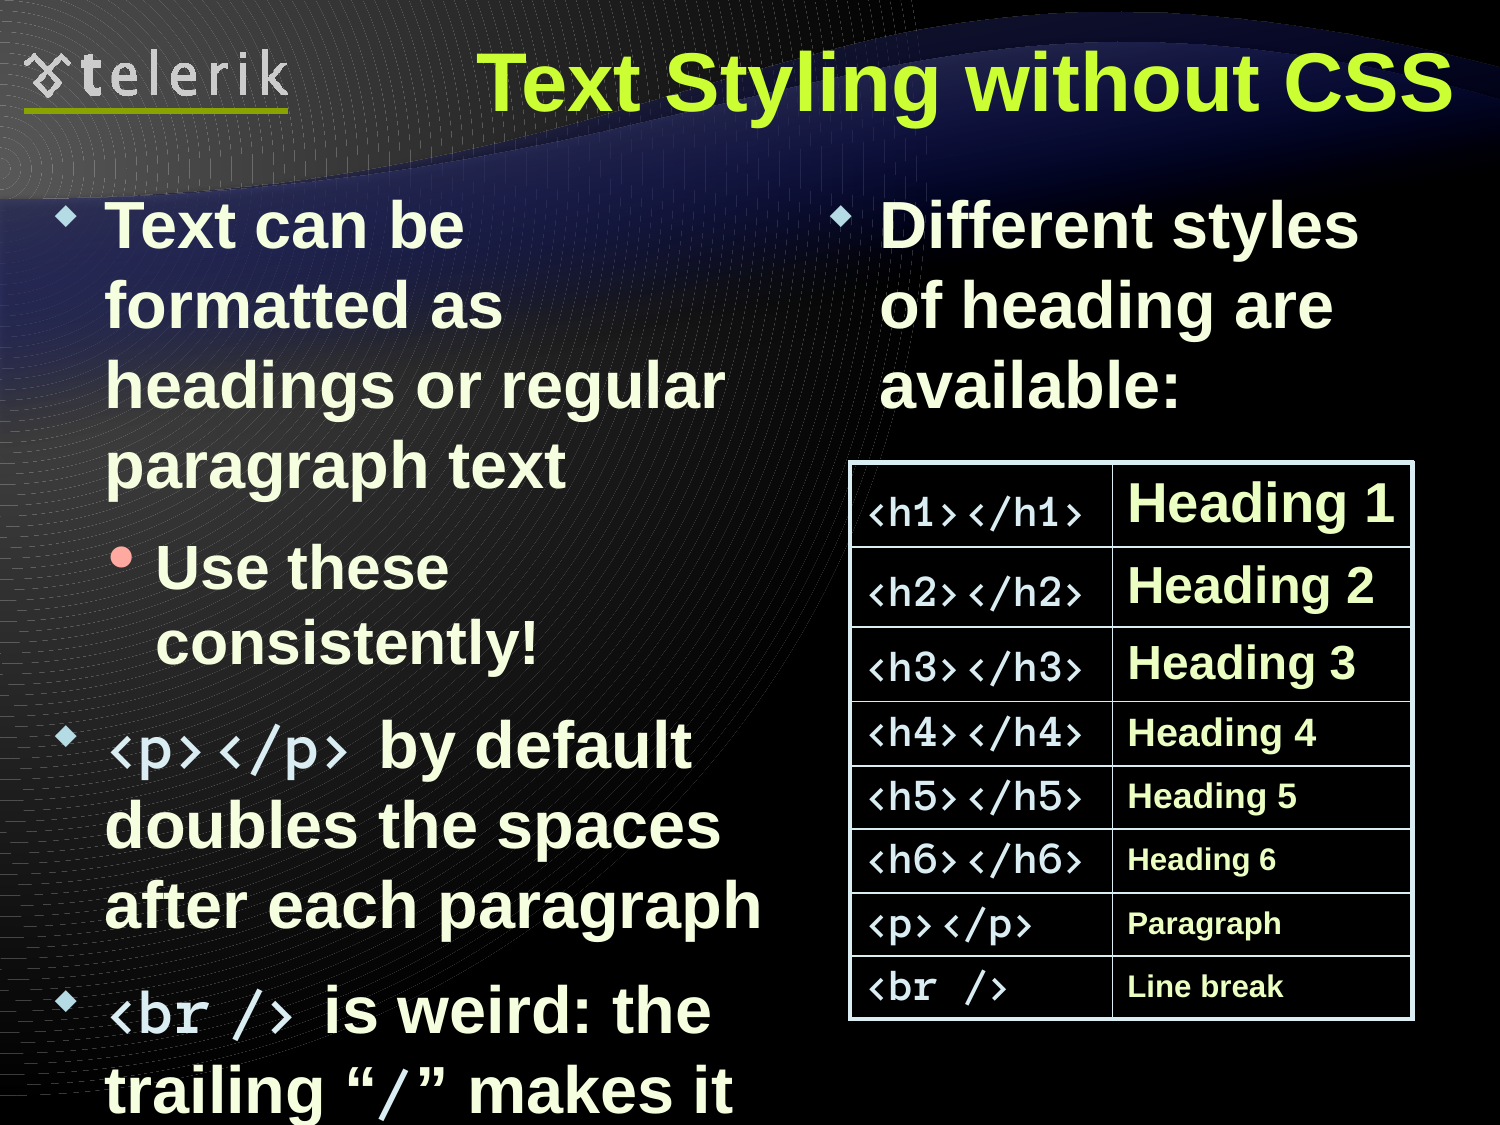

# Text Styling without CSS
Text can be formatted as headings or regular paragraph text
Use these consistently!
<p></p> by default doubles the spaces after each paragraph
<br /> is weird: the trailing “/” makes it XHTML compliant
Different styles of heading are available:
| <h1></h1> | Heading 1 |
| --- | --- |
| <h2></h2> | Heading 2 |
| <h3></h3> | Heading 3 |
| <h4></h4> | Heading 4 |
| <h5></h5> | Heading 5 |
| <h6></h6> | Heading 6 |
| <p></p> | Paragraph |
| <br /> | Line break |